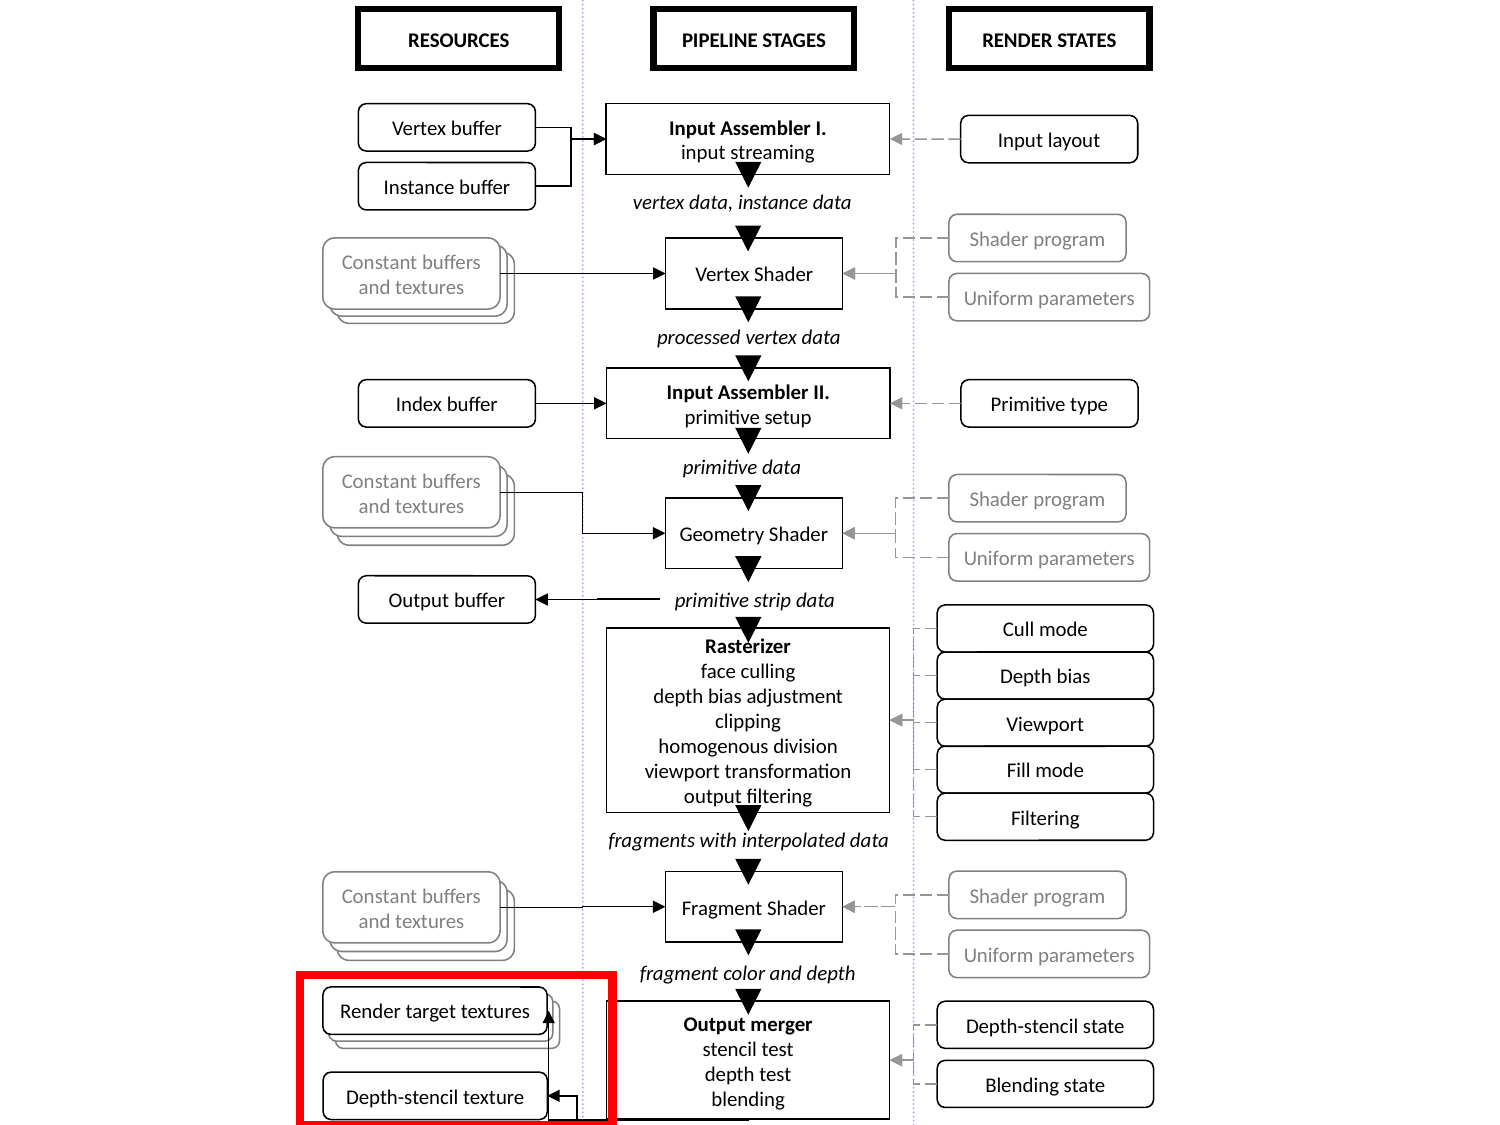

RESOURCES
PIPELINE STAGES
RENDER STATES
Vertex buffer
Input Assembler I.
input streaming
Input layout
Instance buffer

vertex data, instance data
Shader program

Constant buffers
and textures
Vertex Shader

Uniform parameters

processed vertex data

Input Assembler II.
primitive setup
Index buffer
Primitive type

primitive data
Constant buffers
and textures

Shader program

Geometry Shader
Uniform parameters

Output buffer
primitive strip data
Cull mode

Rasterizer
face culling
depth bias adjustment
clipping
homogenous division
viewport transformation
output filtering
Depth bias
Viewport
Fill mode
Filtering

fragments with interpolated data

Shader program
Fragment Shader
Constant buffers
and textures

Uniform parameters
fragment color and depth

Render target textures

Render target textures
Render target textures
Output merger
stencil test
depth test
blending
Depth-stencil state
Blending state
Depth-stencil texture